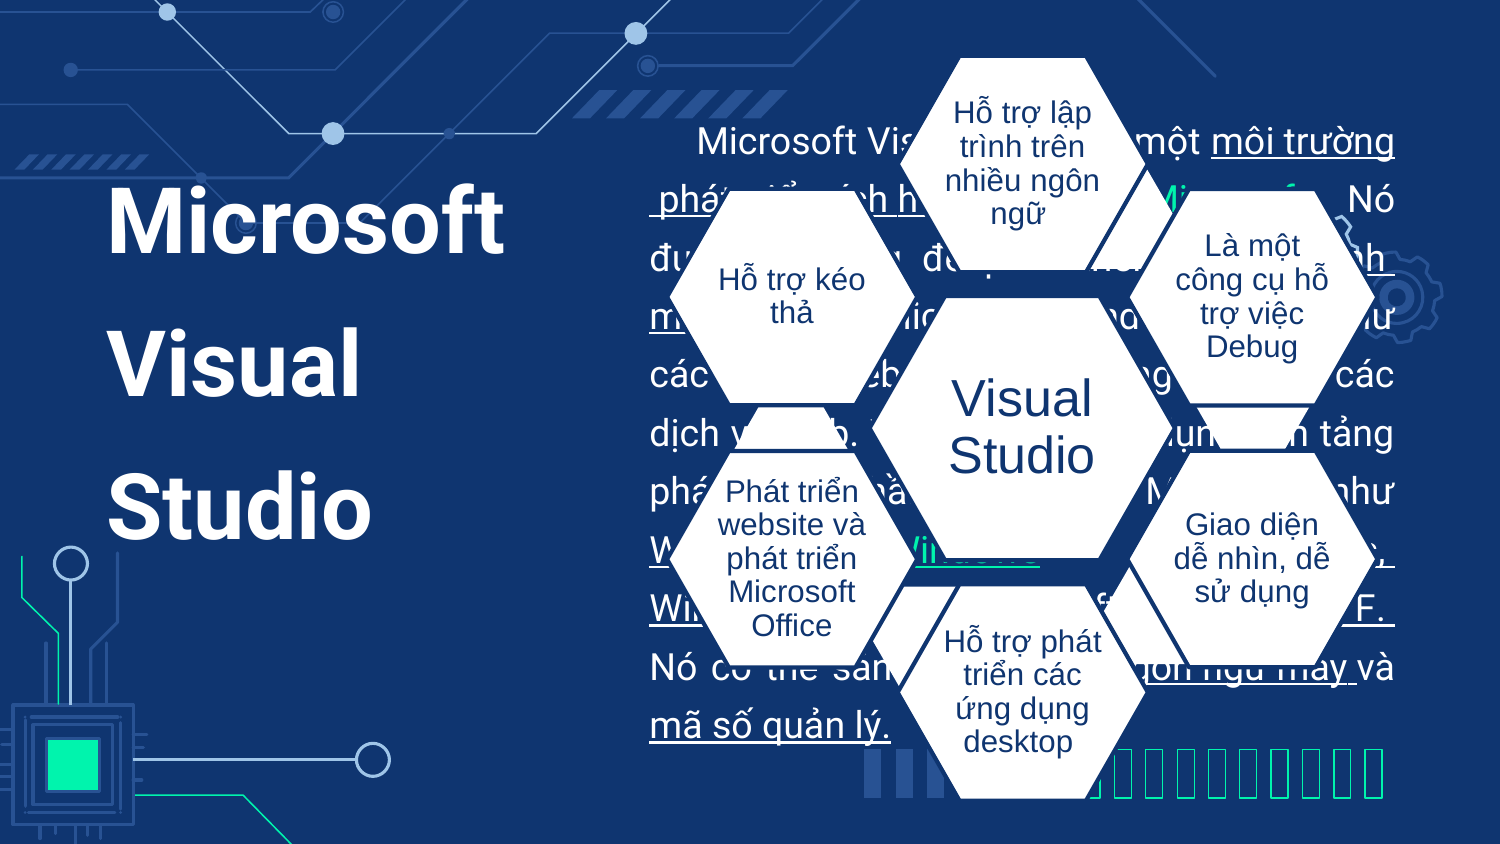

Microsoft Visual Studio
Visual Studio
Hỗ trợ lập trình trên nhiều ngôn ngữ
Là một công cụ hỗ trợ việc Debug
Giao diện dễ nhìn, dễ sử dụng
Hỗ trợ phát triển các ứng dụng desktop
Phát triển website và phát triển Microsoft Office
Hỗ trợ kéo thả
Microsoft Visual Studio là một môi trường phát triển tích hợp (IDE) từ Microsoft. Nó được sử dụng để phát triển chương trình máy tính cho Microsoft Windows, cũng như các trang web, các ứng dụng web và các dịch vụ web. Visual Studio sử dụng nền tảng phát triển phần mềm của Microsoft như Windows API, Windows Forms, Windows Store và Microsoft Silverlight,WPF. Nó có thể sản xuất cả hai ngôn ngữ máy và mã số quản lý.